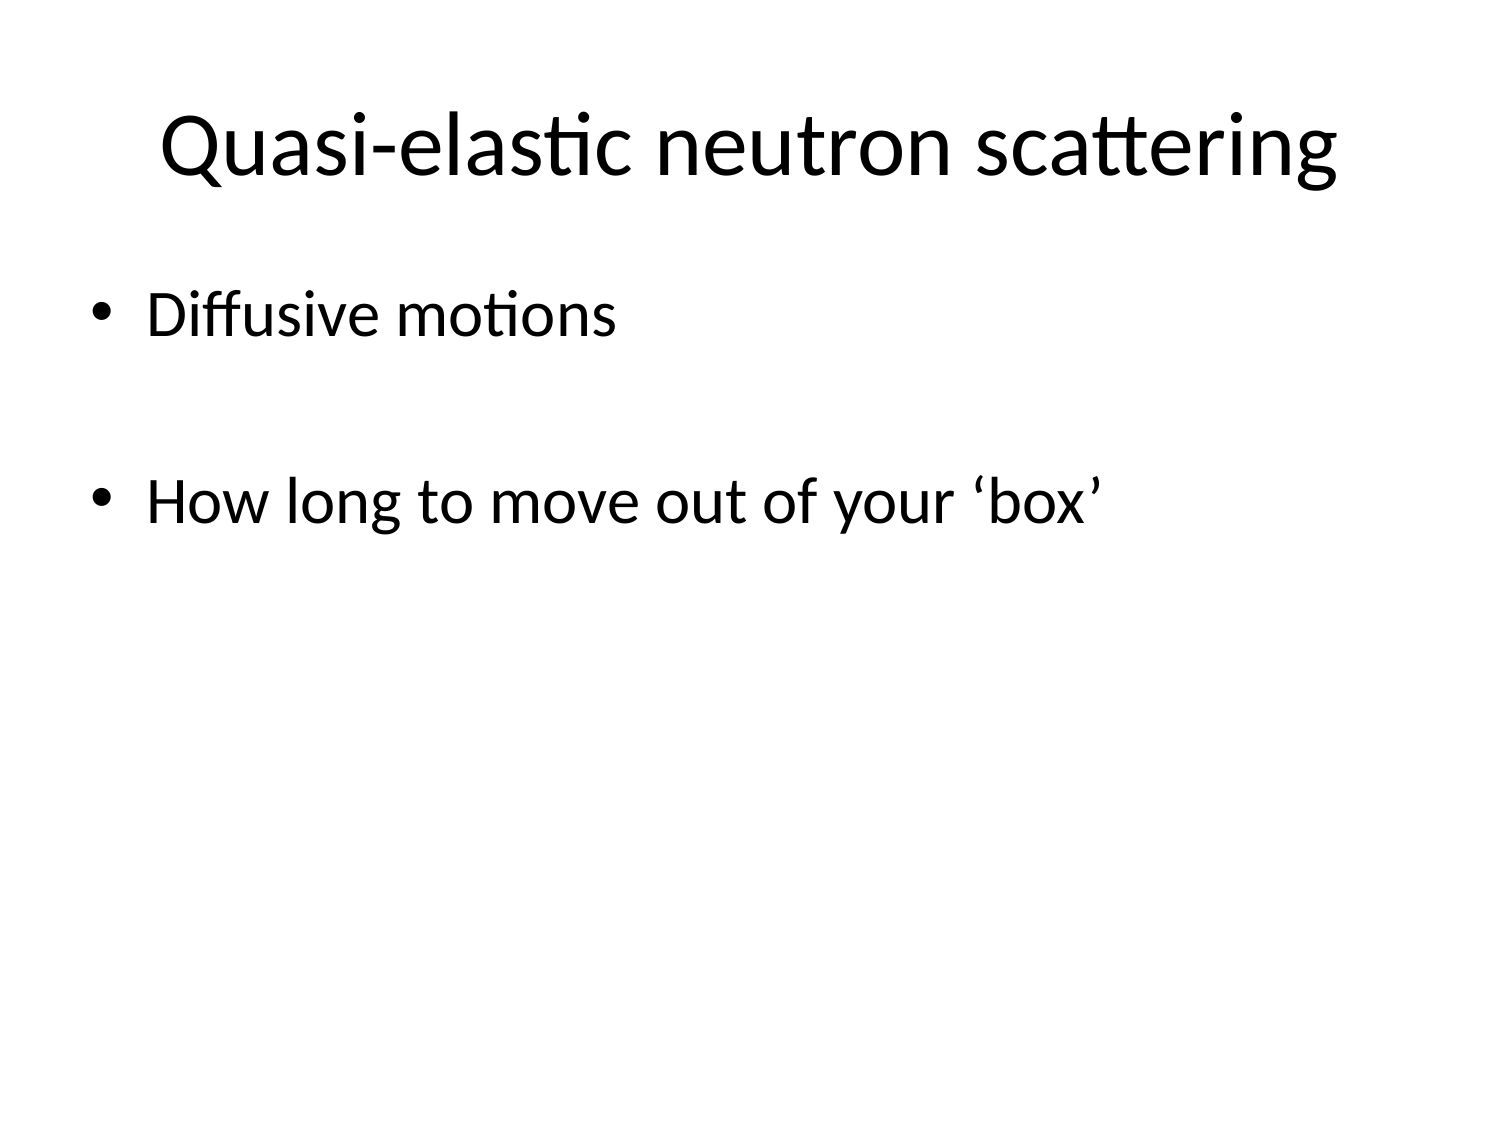

# Quasi-elastic neutron scattering
Diffusive motions

How long to move out of your ‘box’